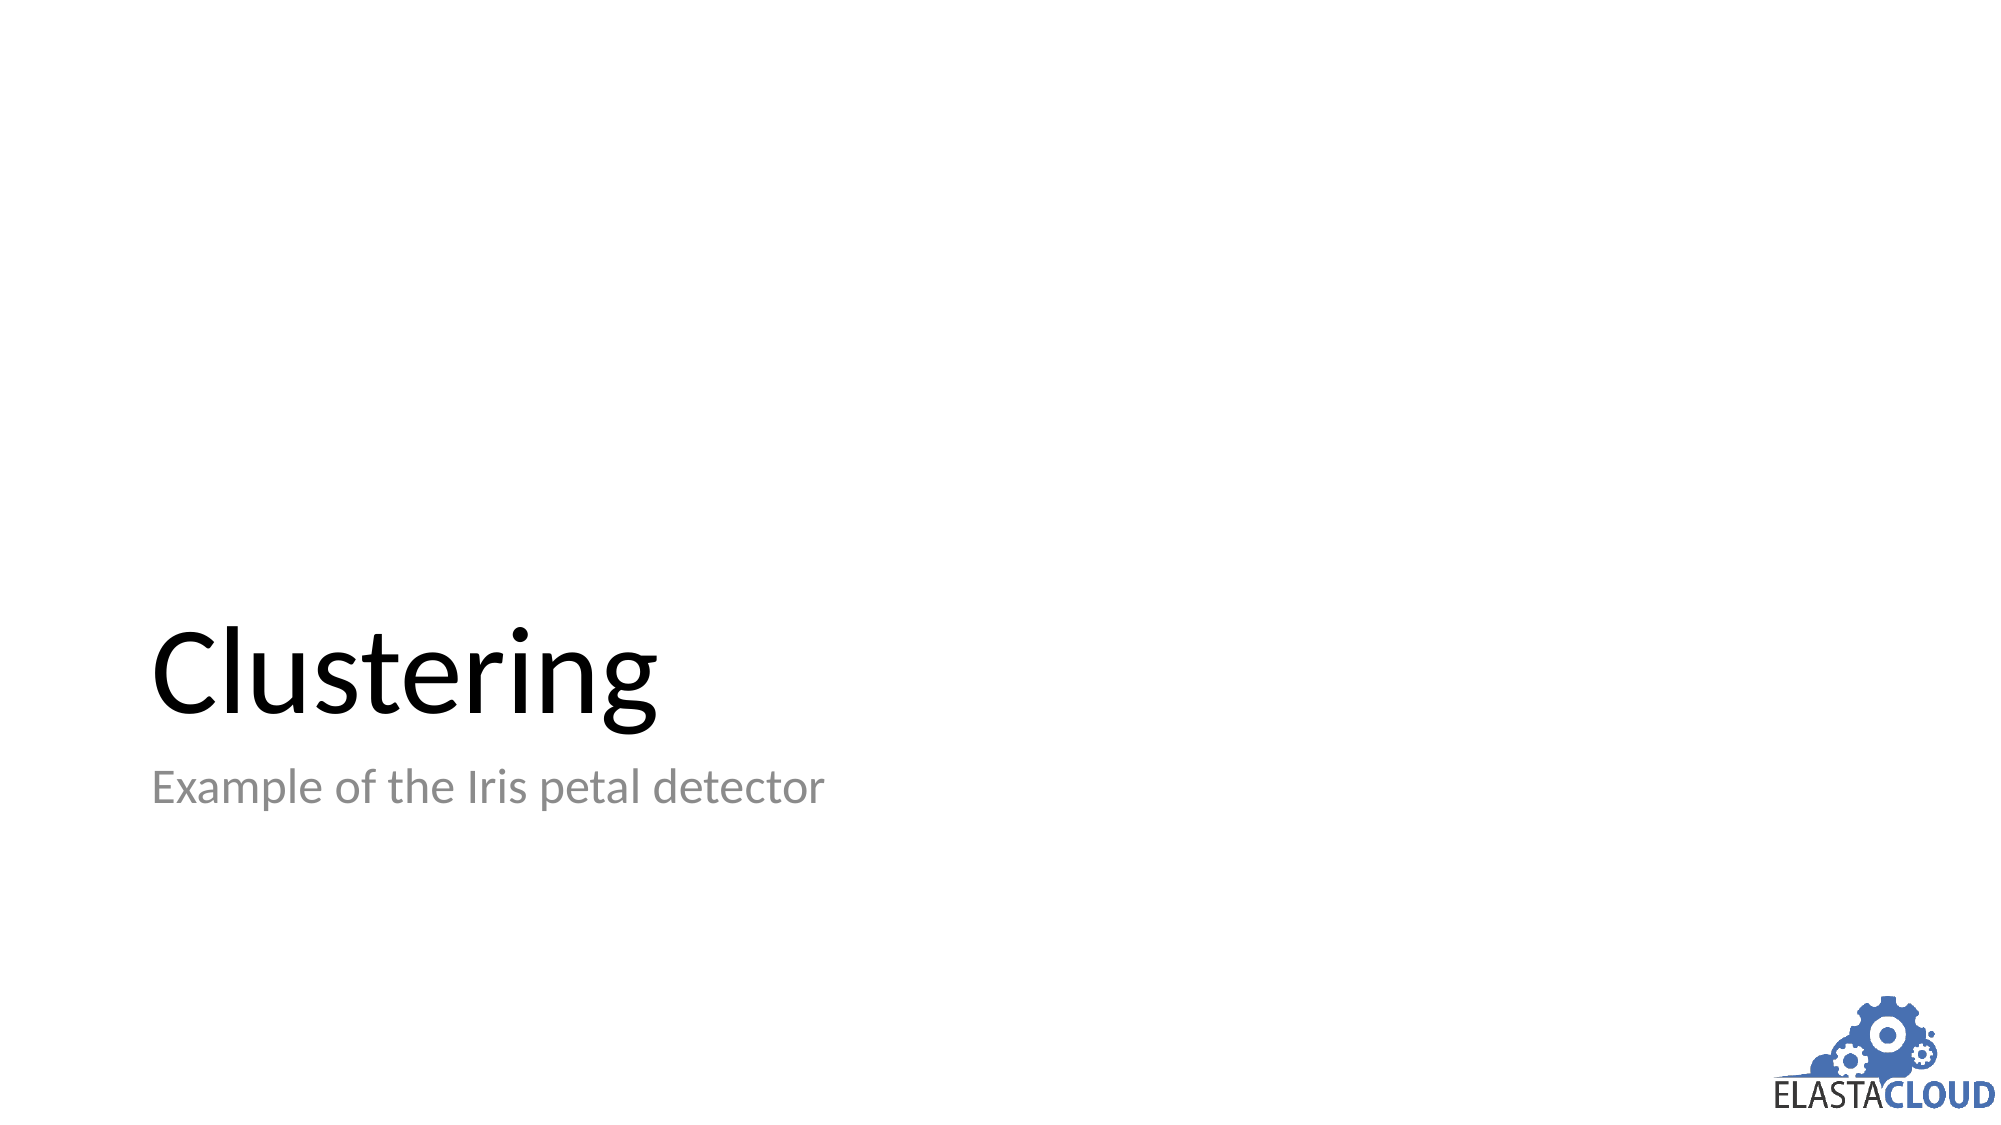

# Clustering
Example of the Iris petal detector